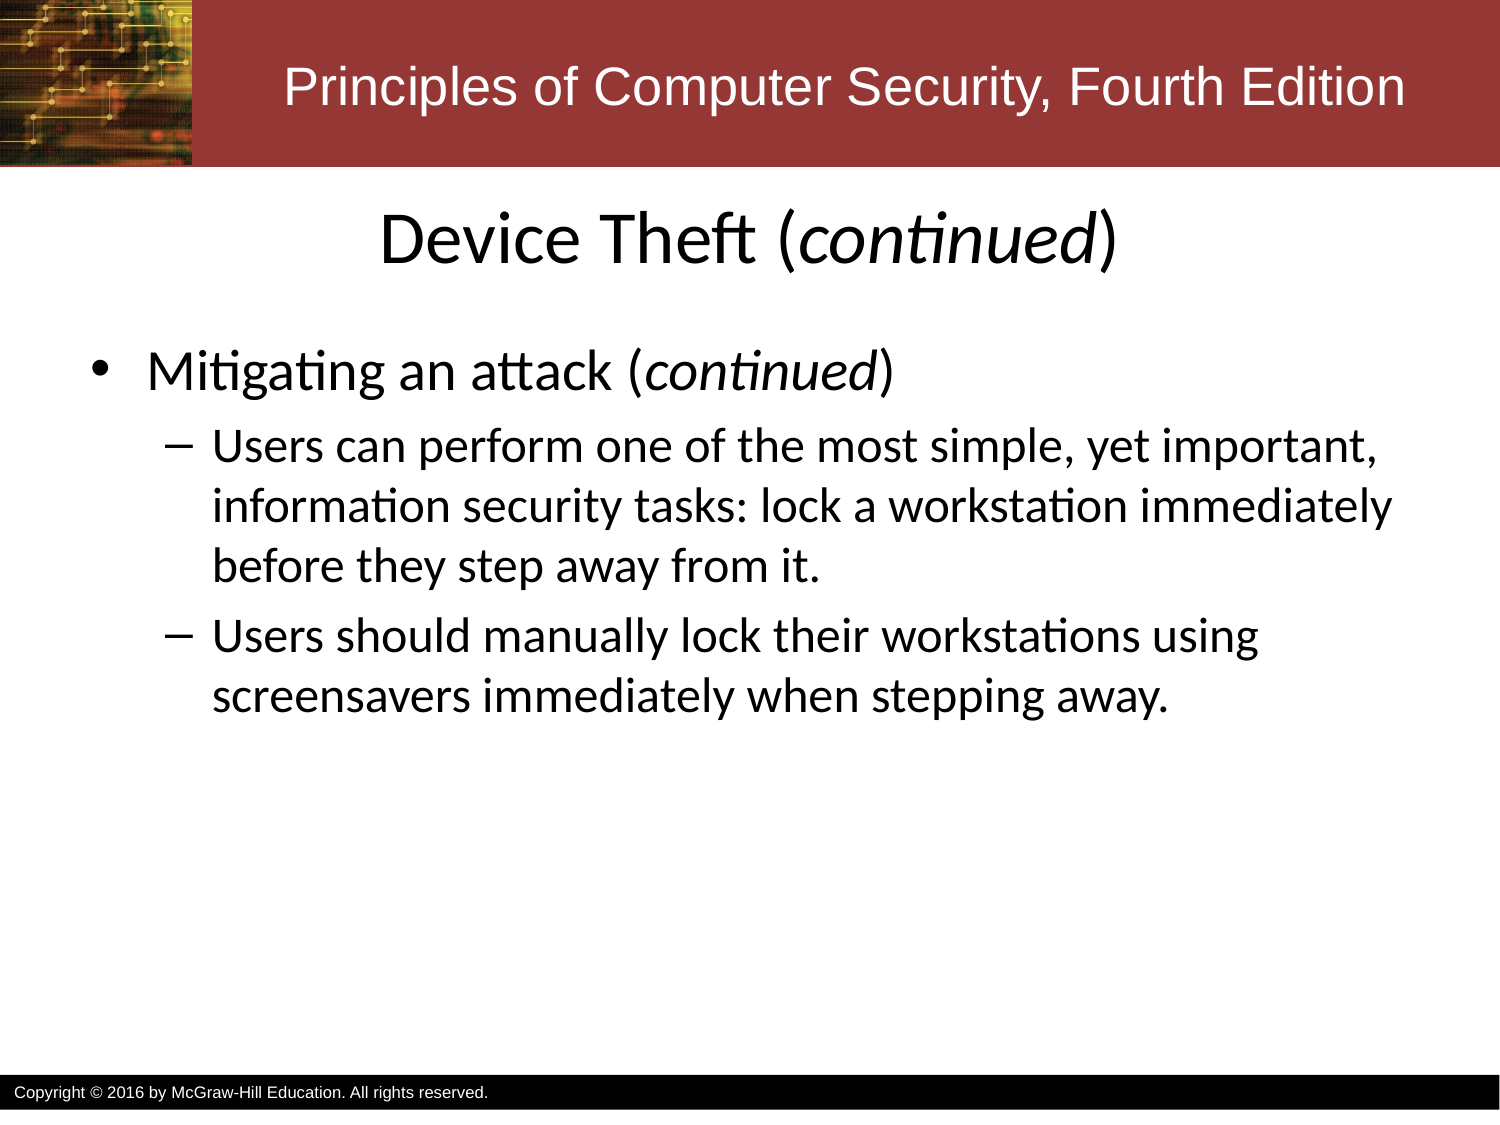

# Device Theft (continued)
Mitigating an attack (continued)
Users can perform one of the most simple, yet important, information security tasks: lock a workstation immediately before they step away from it.
Users should manually lock their workstations using screensavers immediately when stepping away.